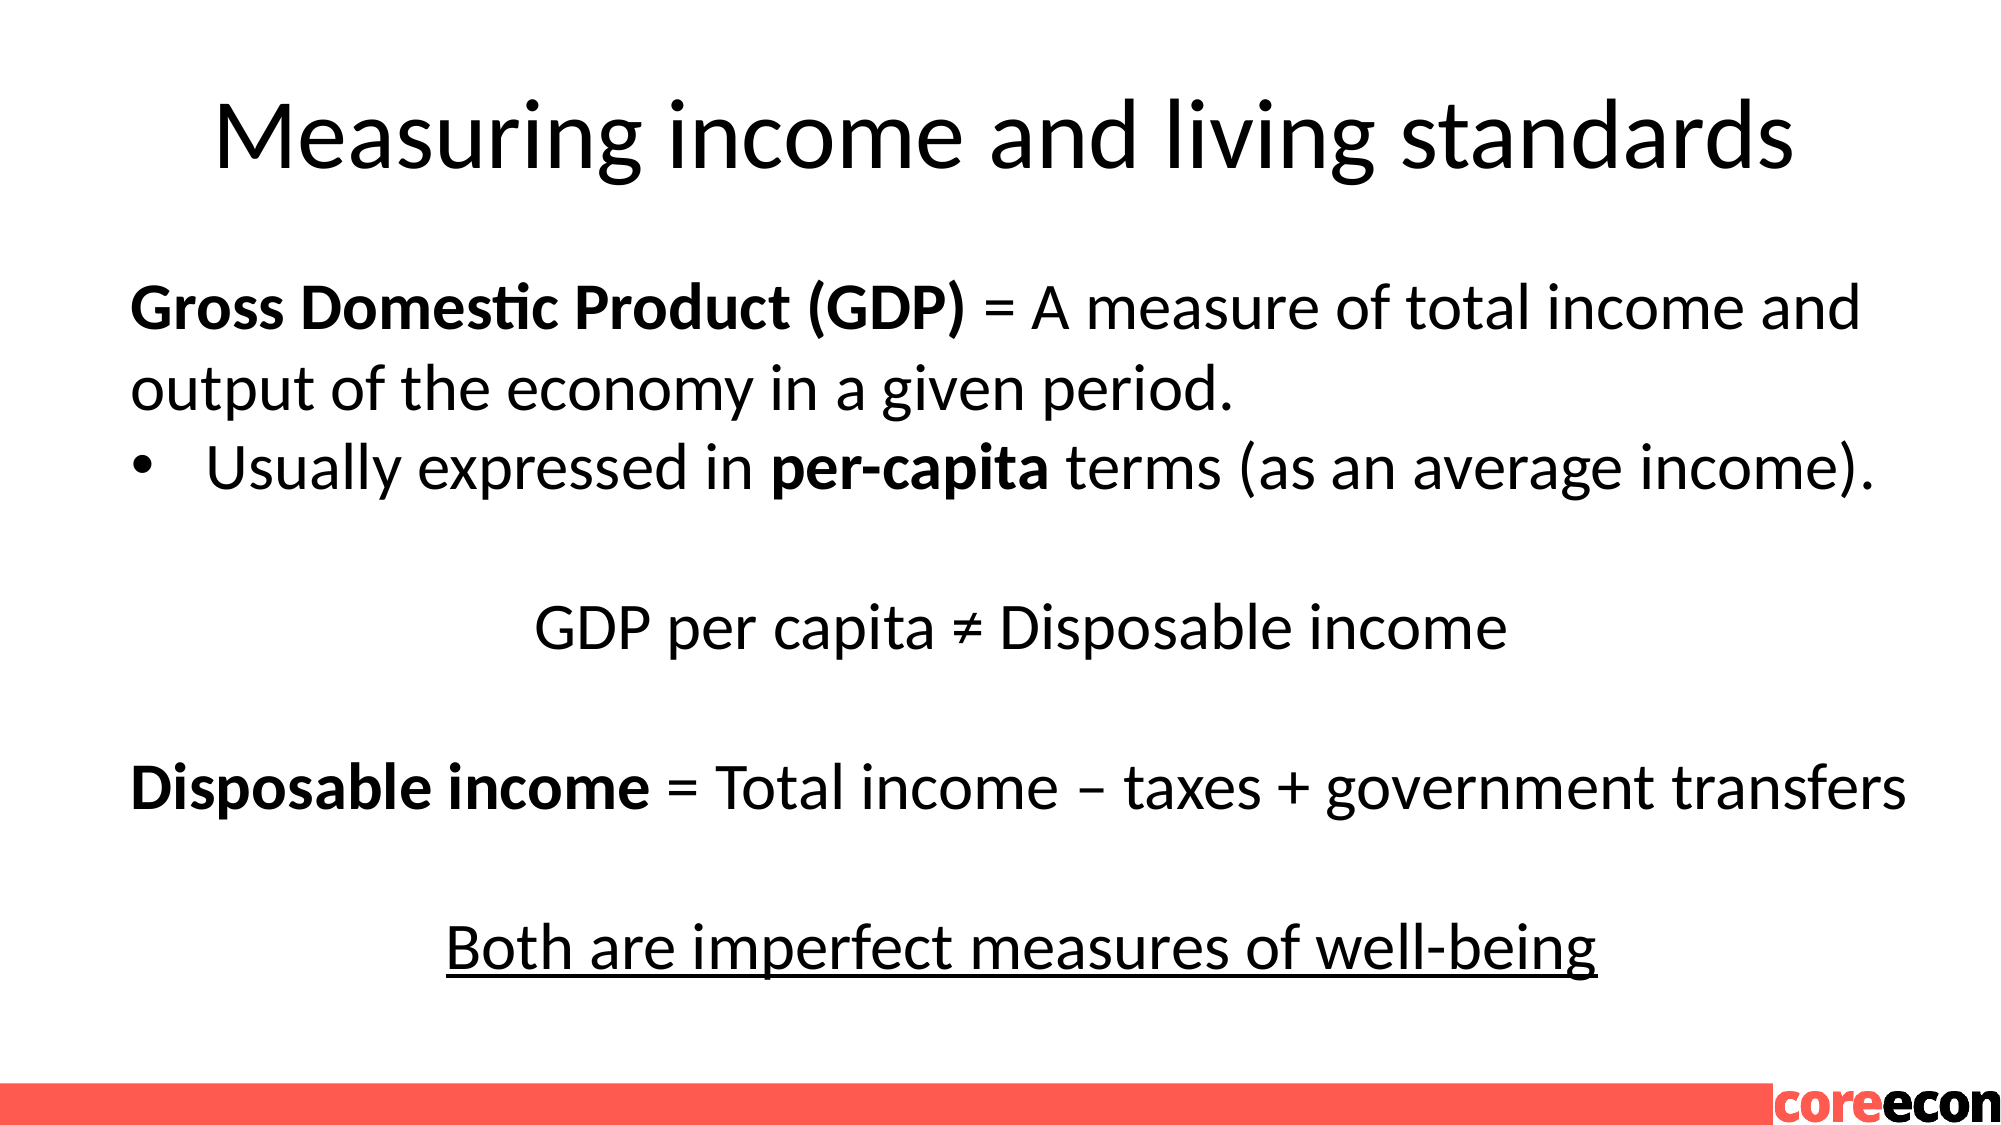

# Measuring income and living standards
Gross Domestic Product (GDP) = A measure of total income and output of the economy in a given period.
Usually expressed in per-capita terms (as an average income).

GDP per capita ≠ Disposable income

Disposable income = Total income – taxes + government transfers

Both are imperfect measures of well-being